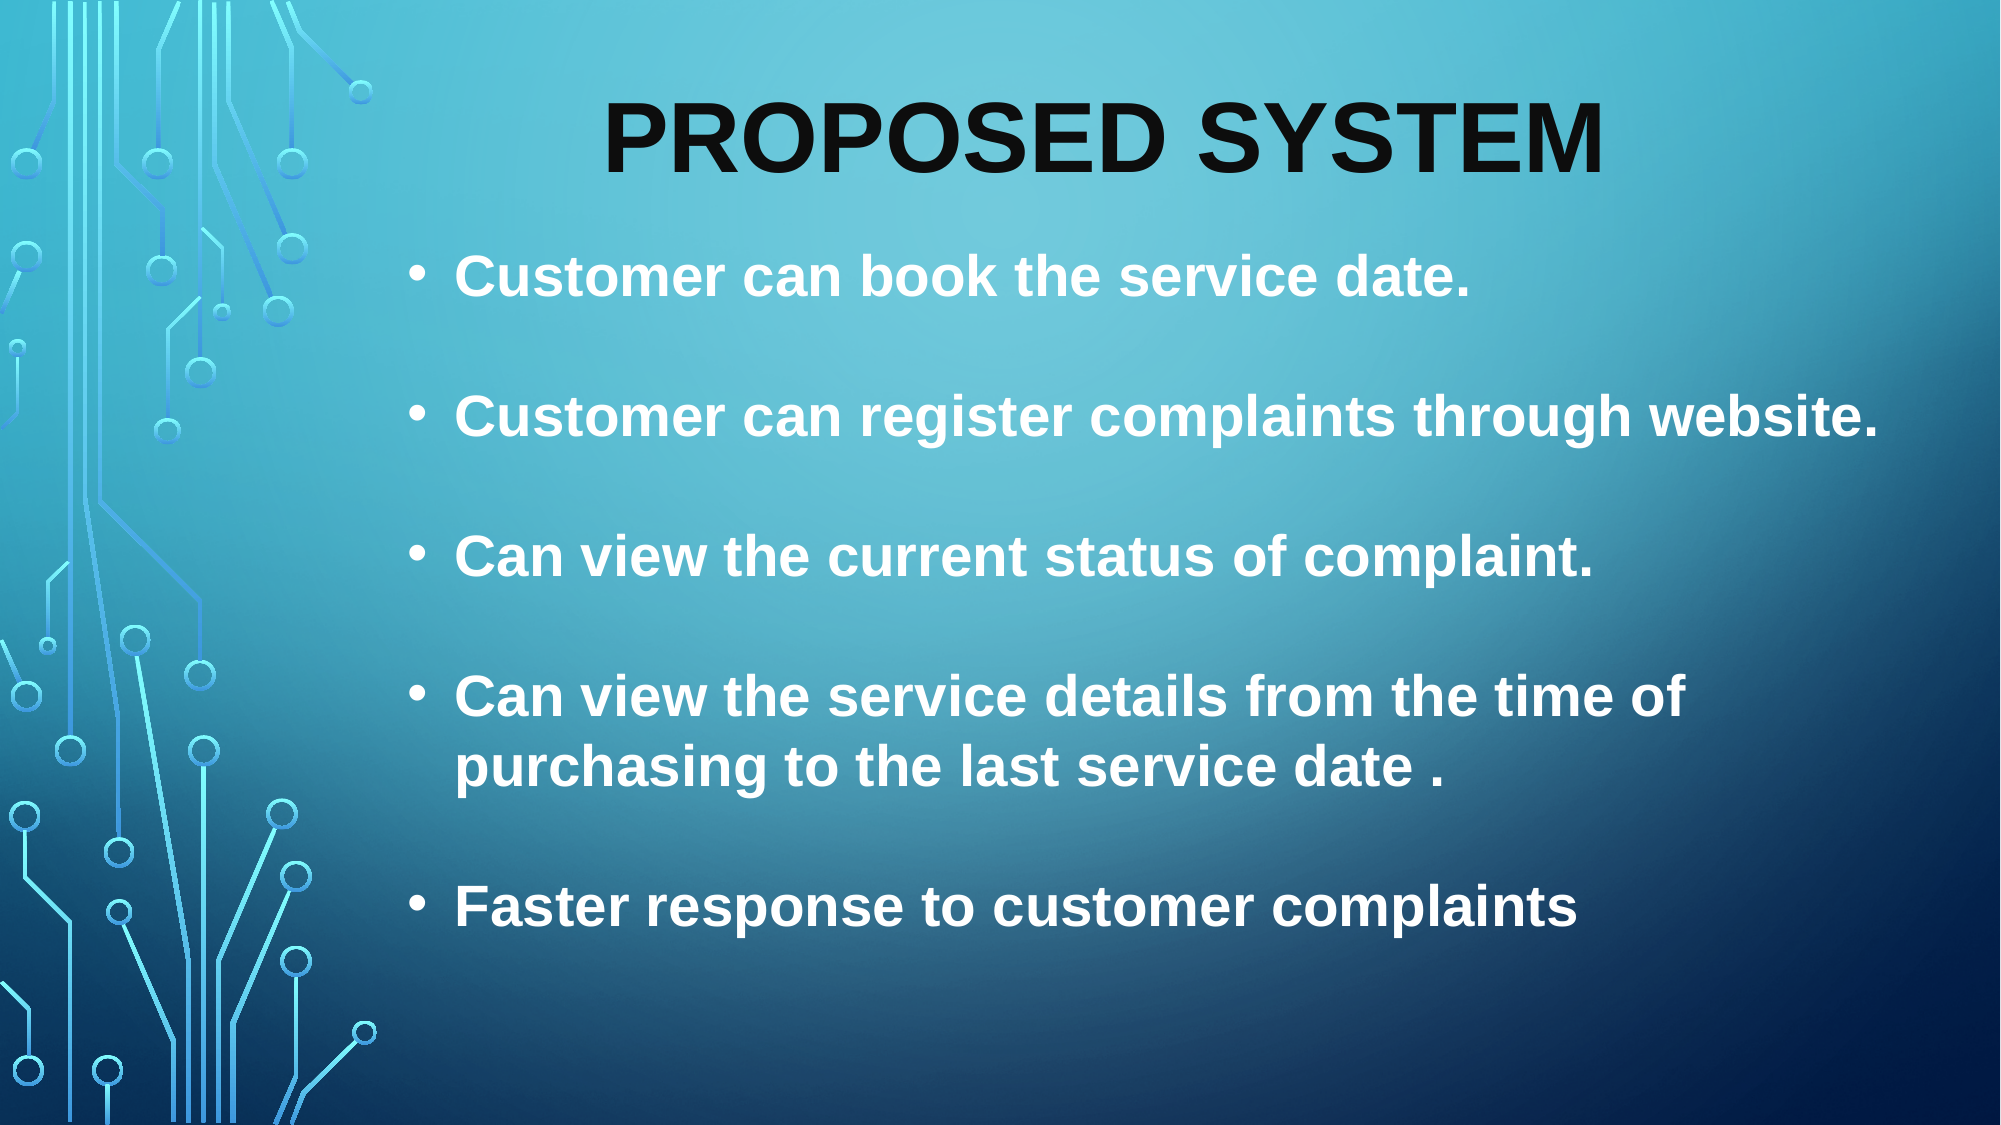

PROPOSED SYSTEM

Customer can book the service date.

Customer can register complaints through website.

Can view the current status of complaint.

Can view the service details from the time of purchasing to the last service date .

Faster response to customer complaints